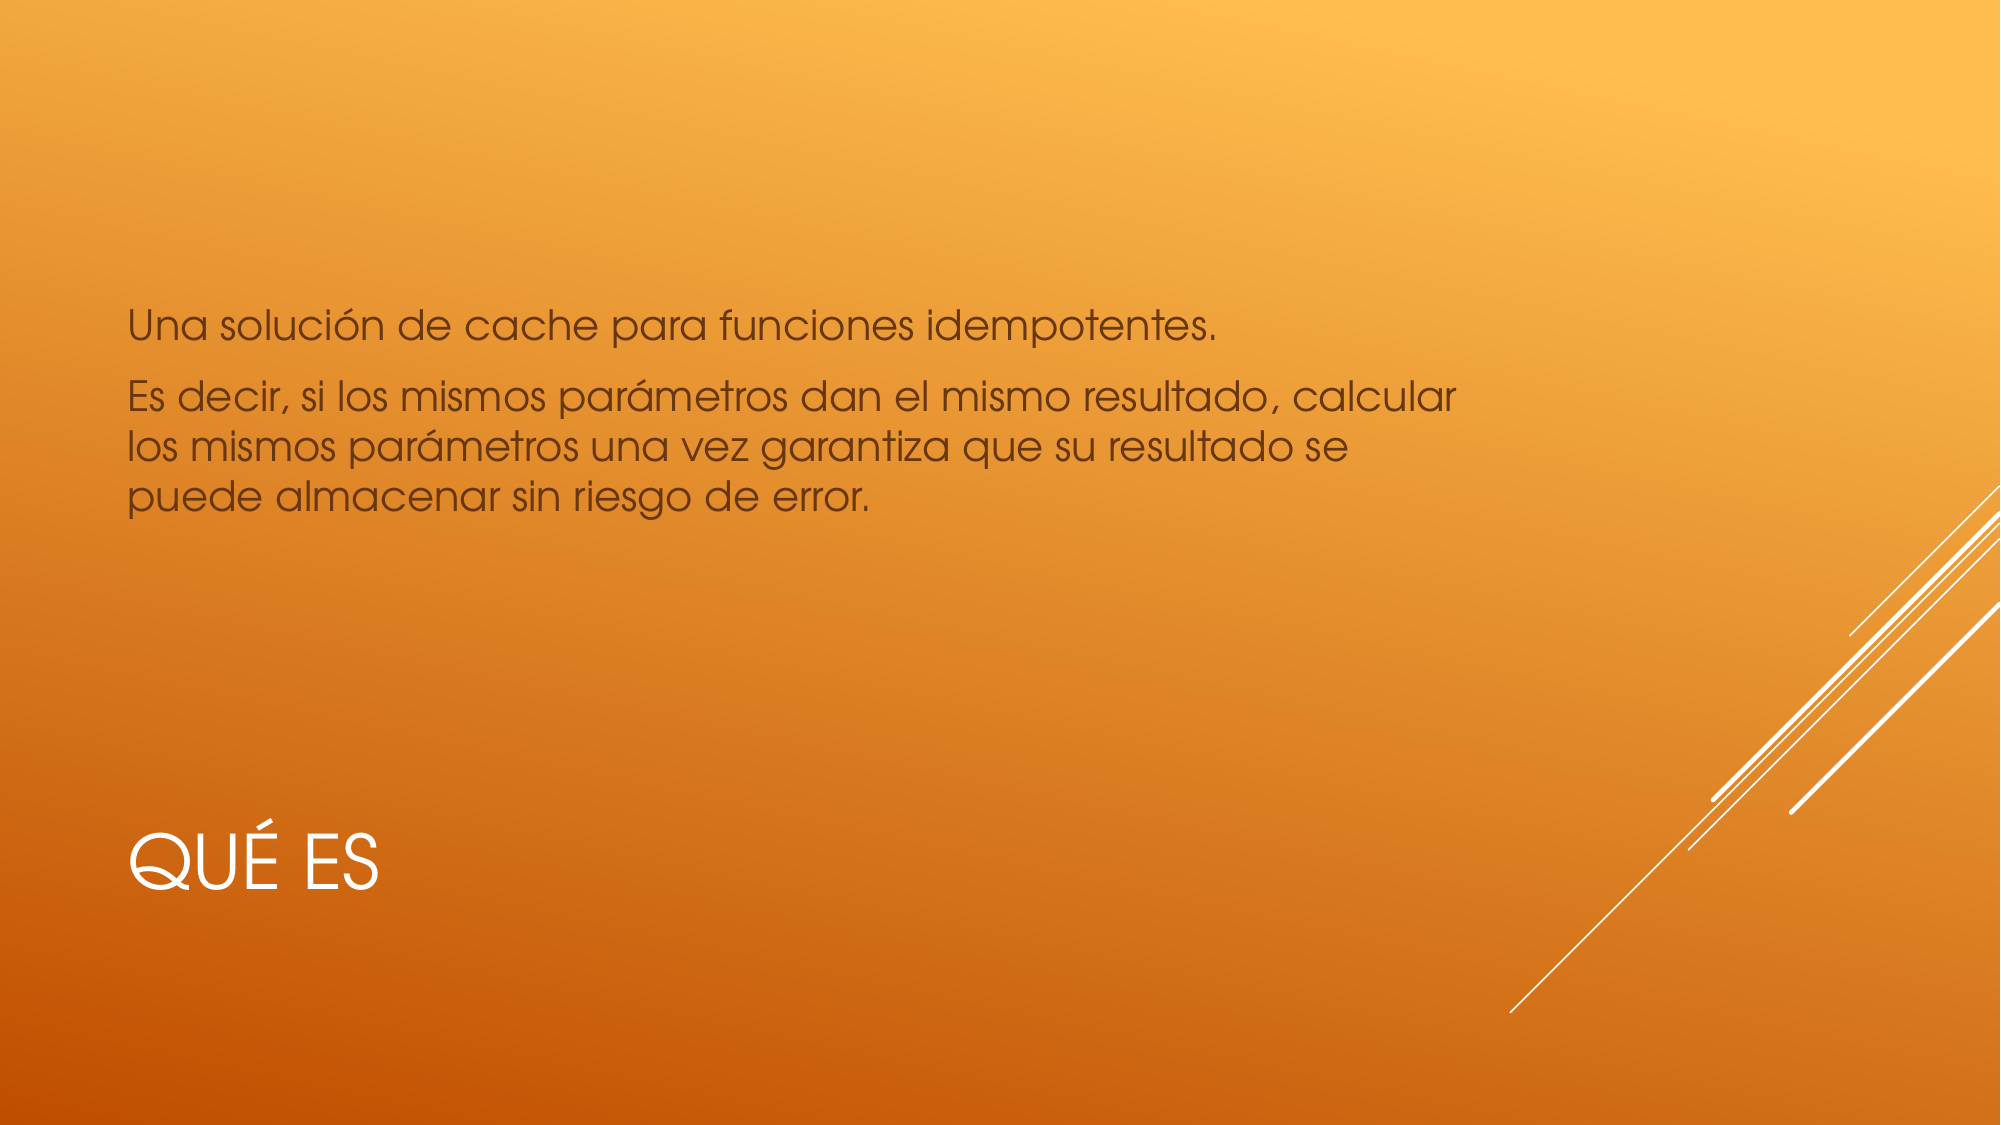

Una solución de cache para funciones idempotentes.
Es decir, si los mismos parámetros dan el mismo resultado, calcular los mismos parámetros una vez garantiza que su resultado se puede almacenar sin riesgo de error.
# Qué es